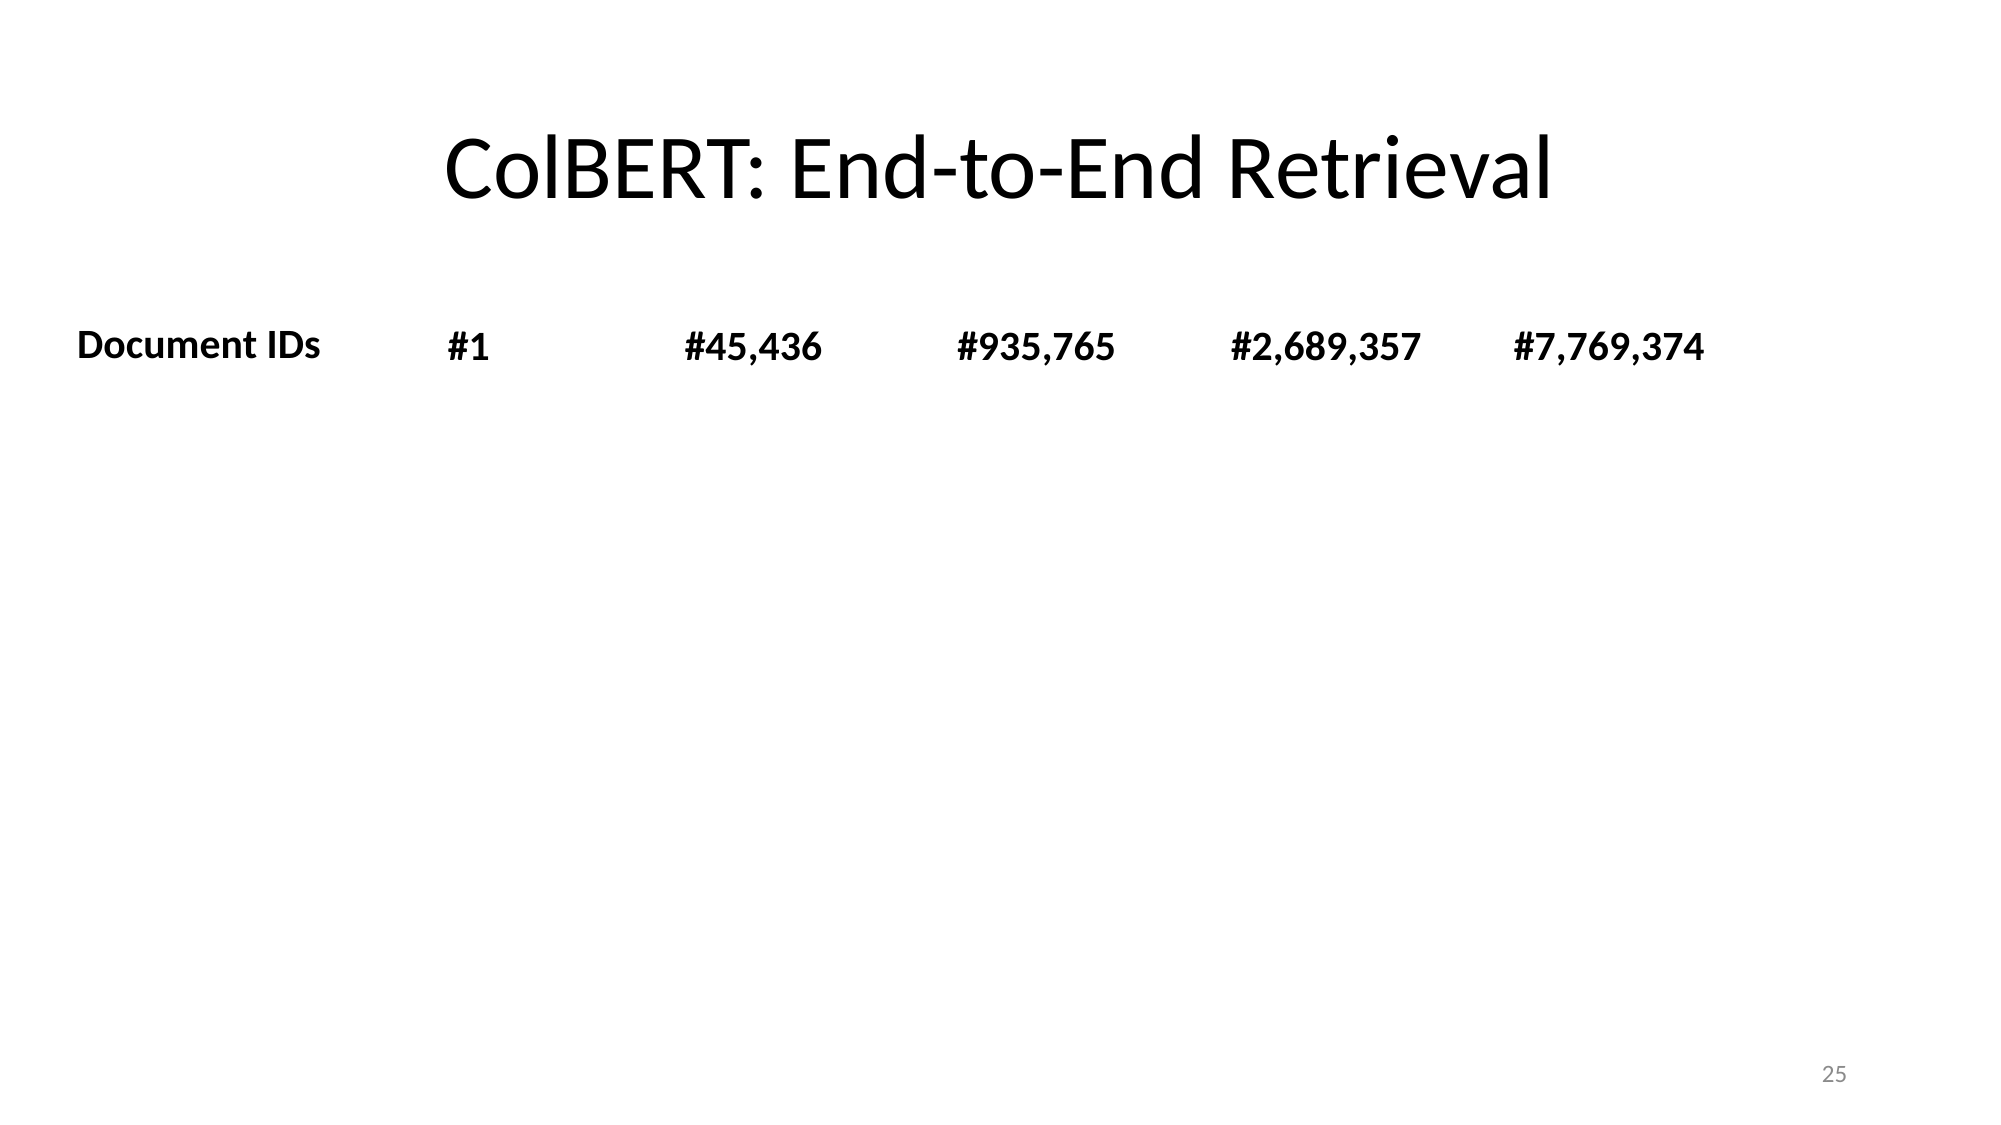

# ColBERT: End-to-End Retrieval
Document IDs
#1
#45,436
#935,765
#2,689,357
#7,769,374
25